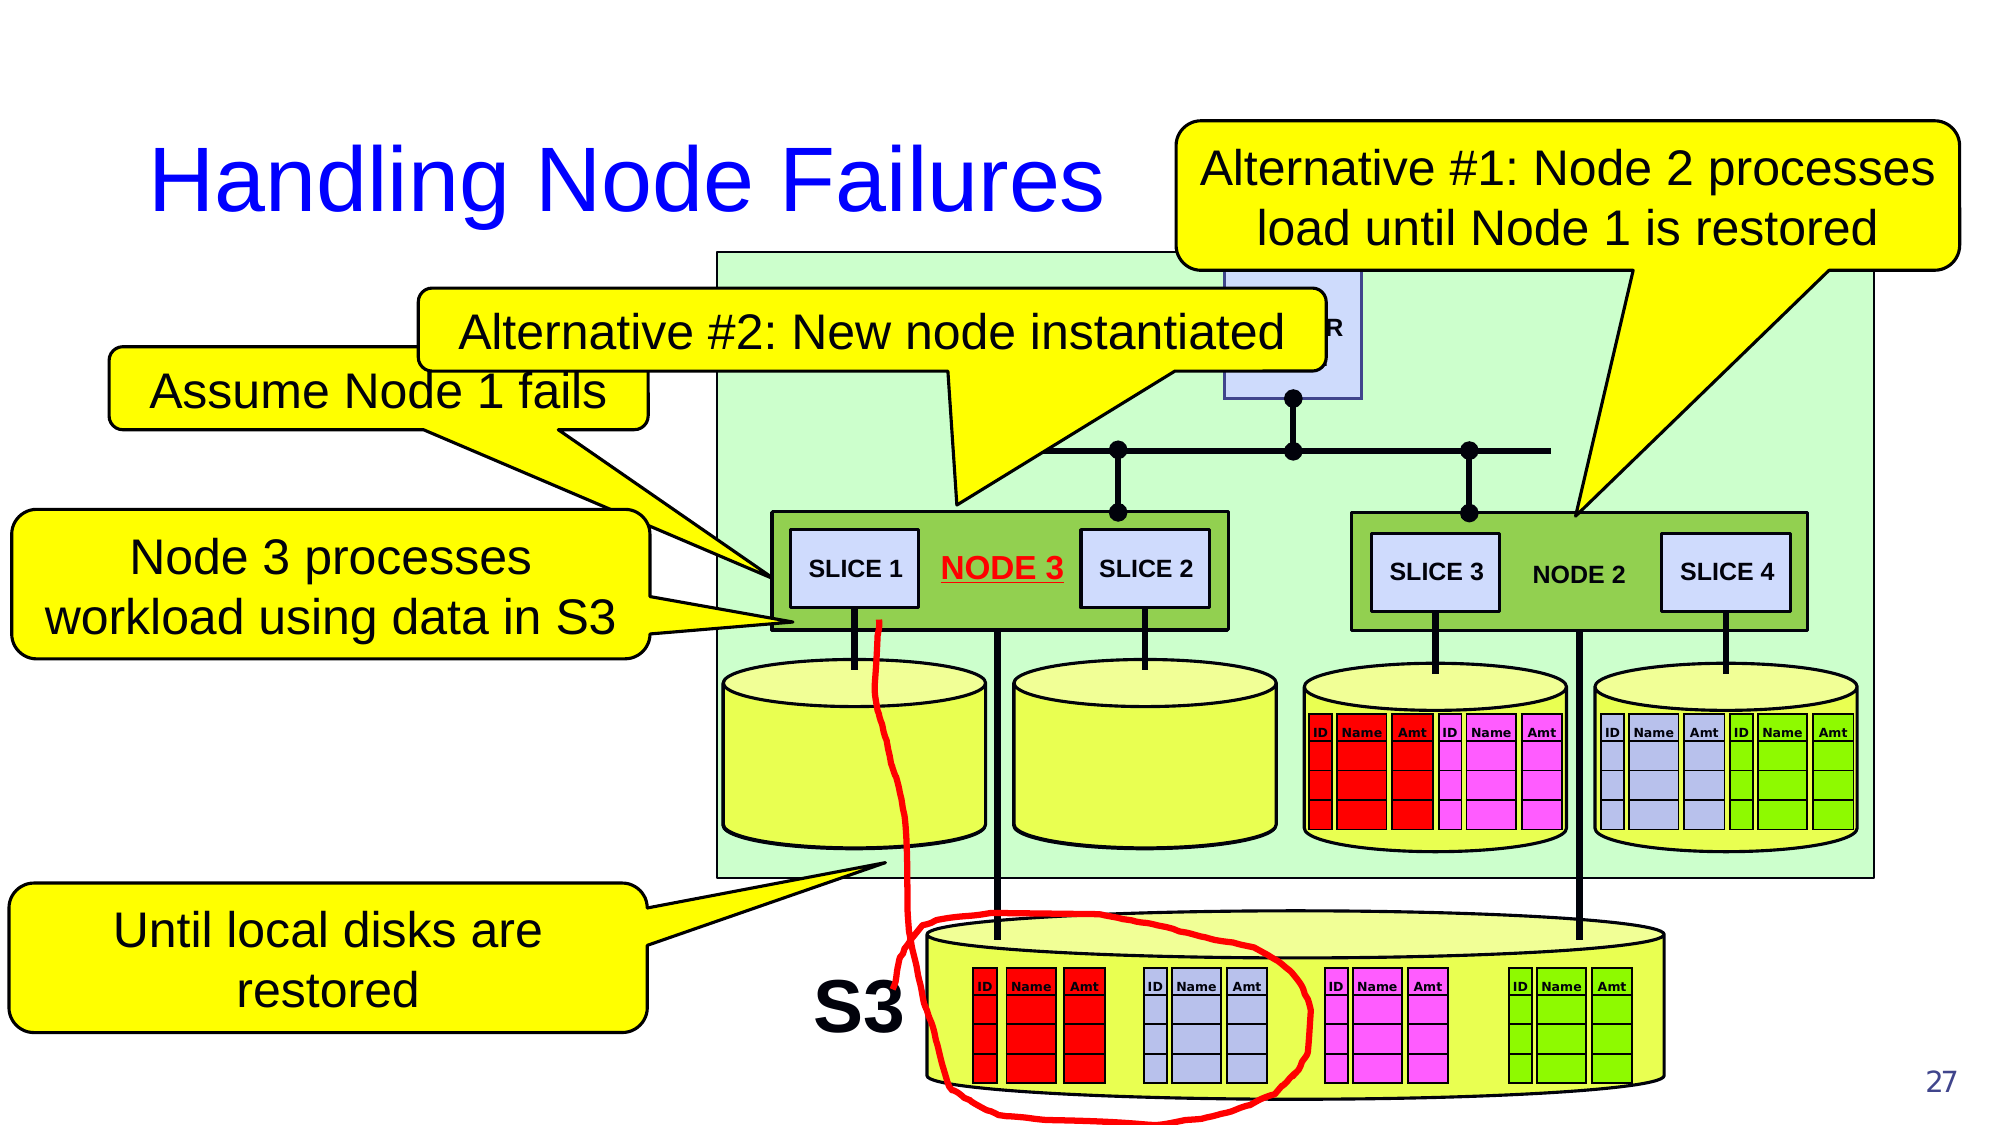

# Handling Node Failures
Alternative #1: Node 2 processes load until Node 1 is restored

LEADER
NODE
Alternative #2: New node instantiated

Catalogs
Assume Node 1 fails
Node 3 processes workload using data in S3

NODE 3

SLICE 1

SLICE 2

NODE 1

SLICE 1

SLICE 2

NODE 2

SLICE 3

SLICE 4

| ID |
| --- |
|  |
|  |
|  |
| Name |
| --- |
|  |
|  |
|  |
| Amt |
| --- |
|  |
|  |
|  |
| ID |
| --- |
|  |
|  |
|  |
| Name |
| --- |
|  |
|  |
|  |
| Amt |
| --- |
|  |
|  |
|  |
| ID |
| --- |
|  |
|  |
|  |
| Name |
| --- |
|  |
|  |
|  |
| Amt |
| --- |
|  |
|  |
|  |
| ID |
| --- |
|  |
|  |
|  |
| Name |
| --- |
|  |
|  |
|  |
| Amt |
| --- |
|  |
|  |
|  |
| ID |
| --- |
|  |
|  |
|  |
| Name |
| --- |
|  |
|  |
|  |
| Amt |
| --- |
|  |
|  |
|  |
| ID |
| --- |
|  |
|  |
|  |
| Name |
| --- |
|  |
|  |
|  |
| Amt |
| --- |
|  |
|  |
|  |
| ID |
| --- |
|  |
|  |
|  |
| Name |
| --- |
|  |
|  |
|  |
| Amt |
| --- |
|  |
|  |
|  |
| ID |
| --- |
|  |
|  |
|  |
| Name |
| --- |
|  |
|  |
|  |
| Amt |
| --- |
|  |
|  |
|  |
Until local disks are restored

S3
| ID |
| --- |
|  |
|  |
|  |
| Name |
| --- |
|  |
|  |
|  |
| Amt |
| --- |
|  |
|  |
|  |
| ID |
| --- |
|  |
|  |
|  |
| Name |
| --- |
|  |
|  |
|  |
| Amt |
| --- |
|  |
|  |
|  |
| ID |
| --- |
|  |
|  |
|  |
| Name |
| --- |
|  |
|  |
|  |
| Amt |
| --- |
|  |
|  |
|  |
| ID |
| --- |
|  |
|  |
|  |
| Name |
| --- |
|  |
|  |
|  |
| Amt |
| --- |
|  |
|  |
|  |
27